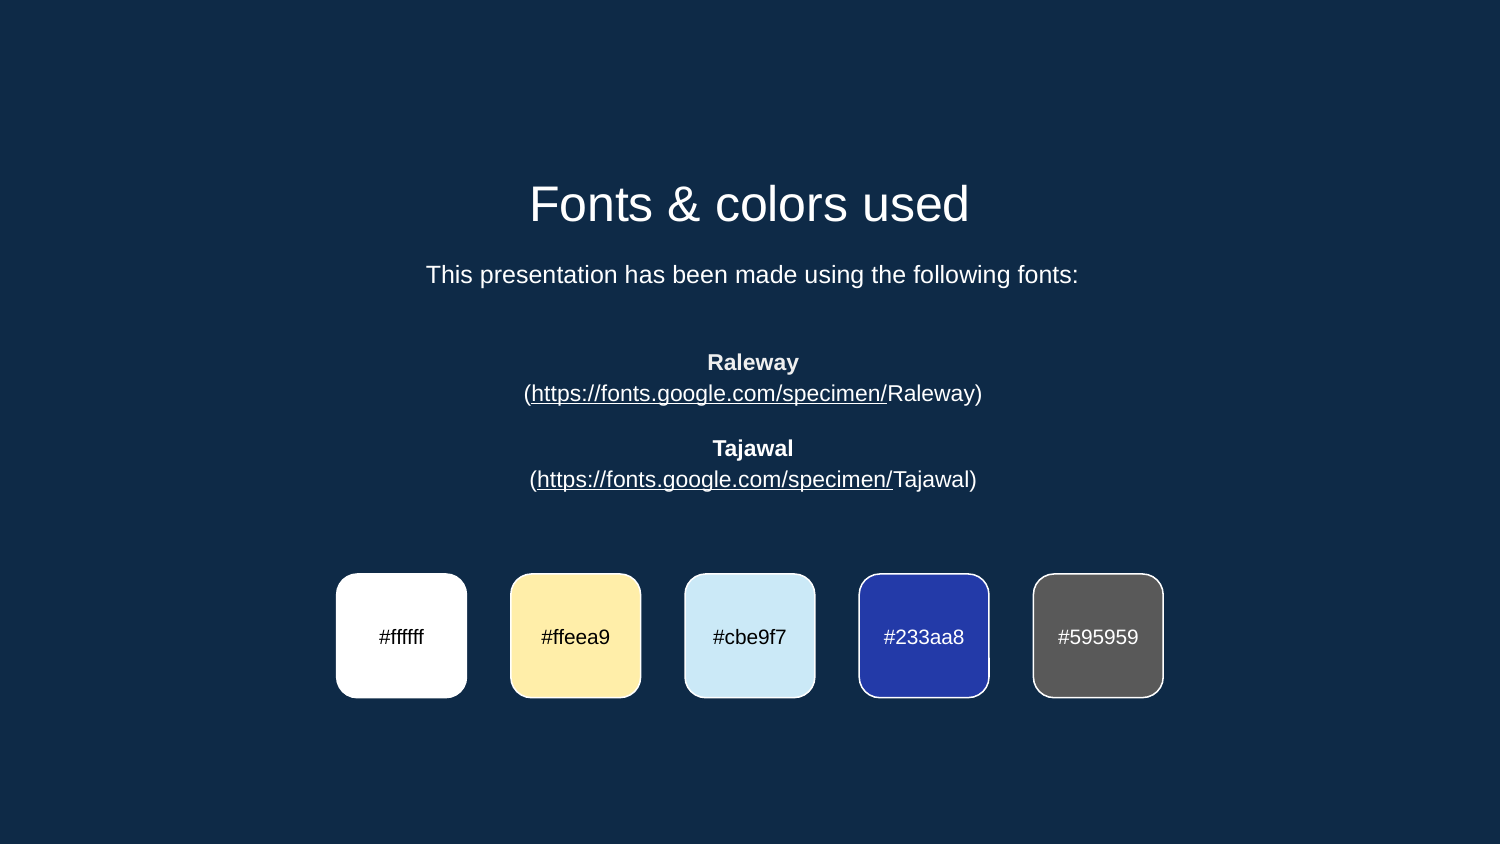

Fonts & colors used
This presentation has been made using the following fonts:

Raleway
(https://fonts.google.com/specimen/Raleway)

Tajawal
(https://fonts.google.com/specimen/Tajawal)

#ffffff
#ffeea9
#cbe9f7
#233aa8
#595959